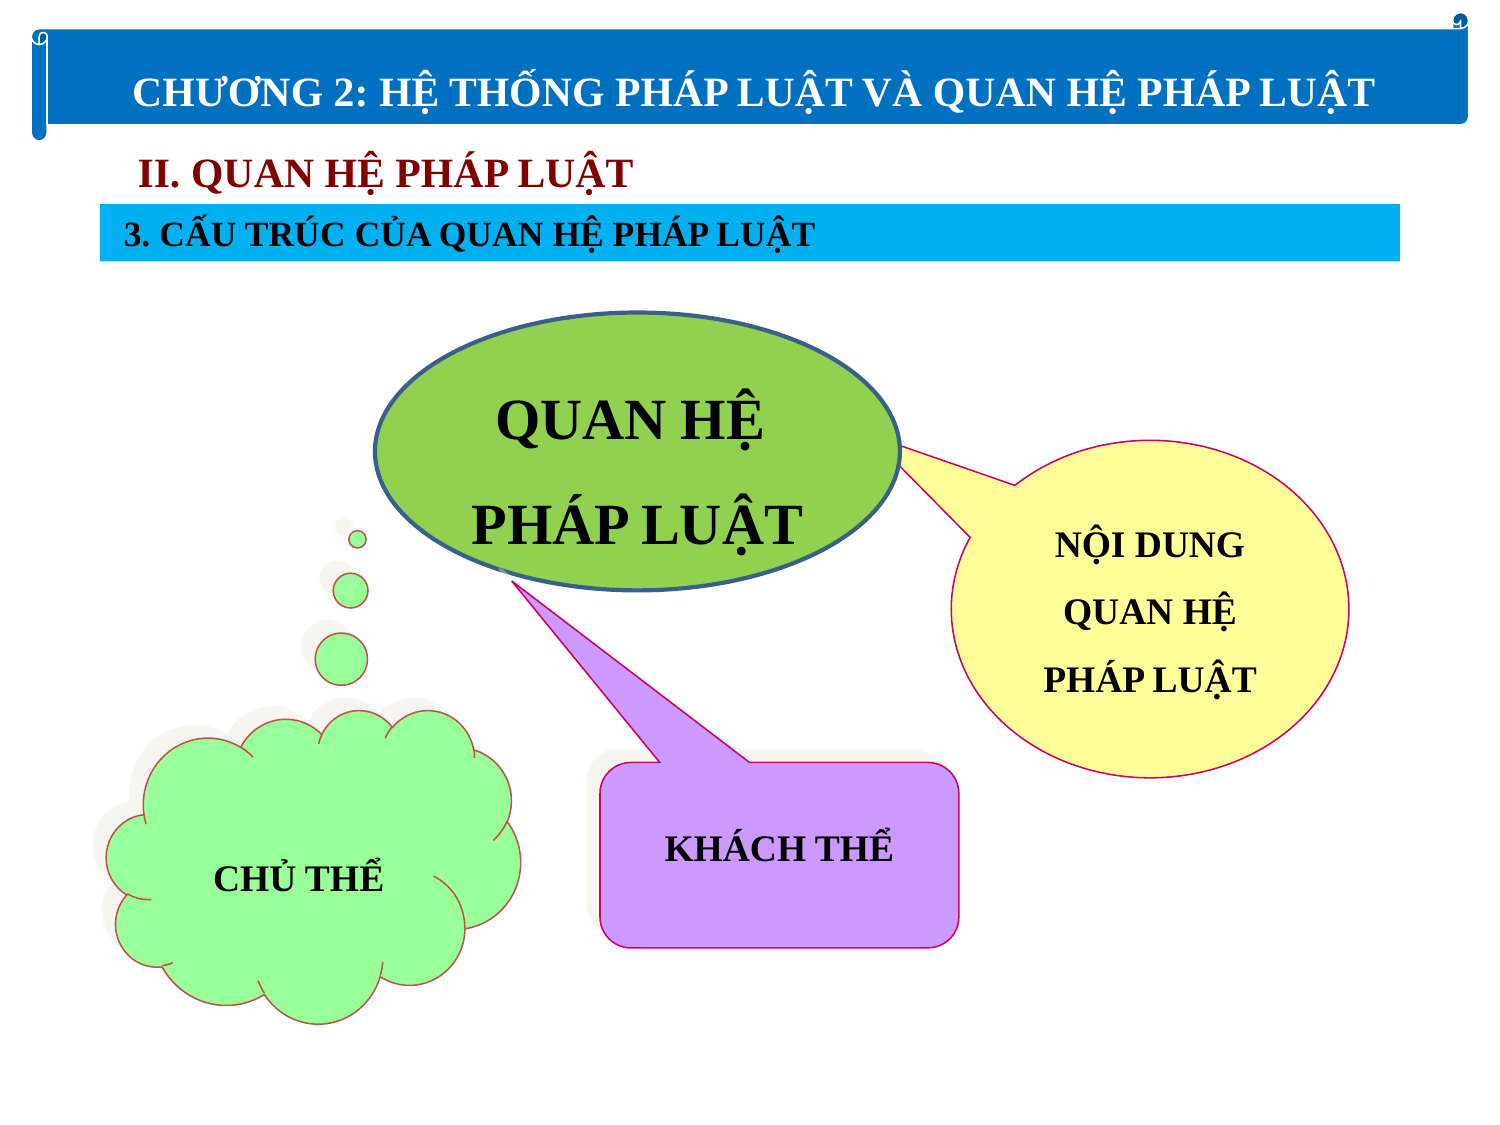

CHƯƠNG 2: HỆ THỐNG PHÁP LUẬT VÀ QUAN HỆ PHÁP LUẬT
 II. QUAN HỆ PHÁP LUẬT
 3. CẤU TRÚC CỦA QUAN HỆ PHÁP LUẬT
QUAN HỆ
PHÁP LUẬT
NỘI DUNG
QUAN HỆ
PHÁP LUẬT

CHỦ THỂ

KHÁCH THỂ